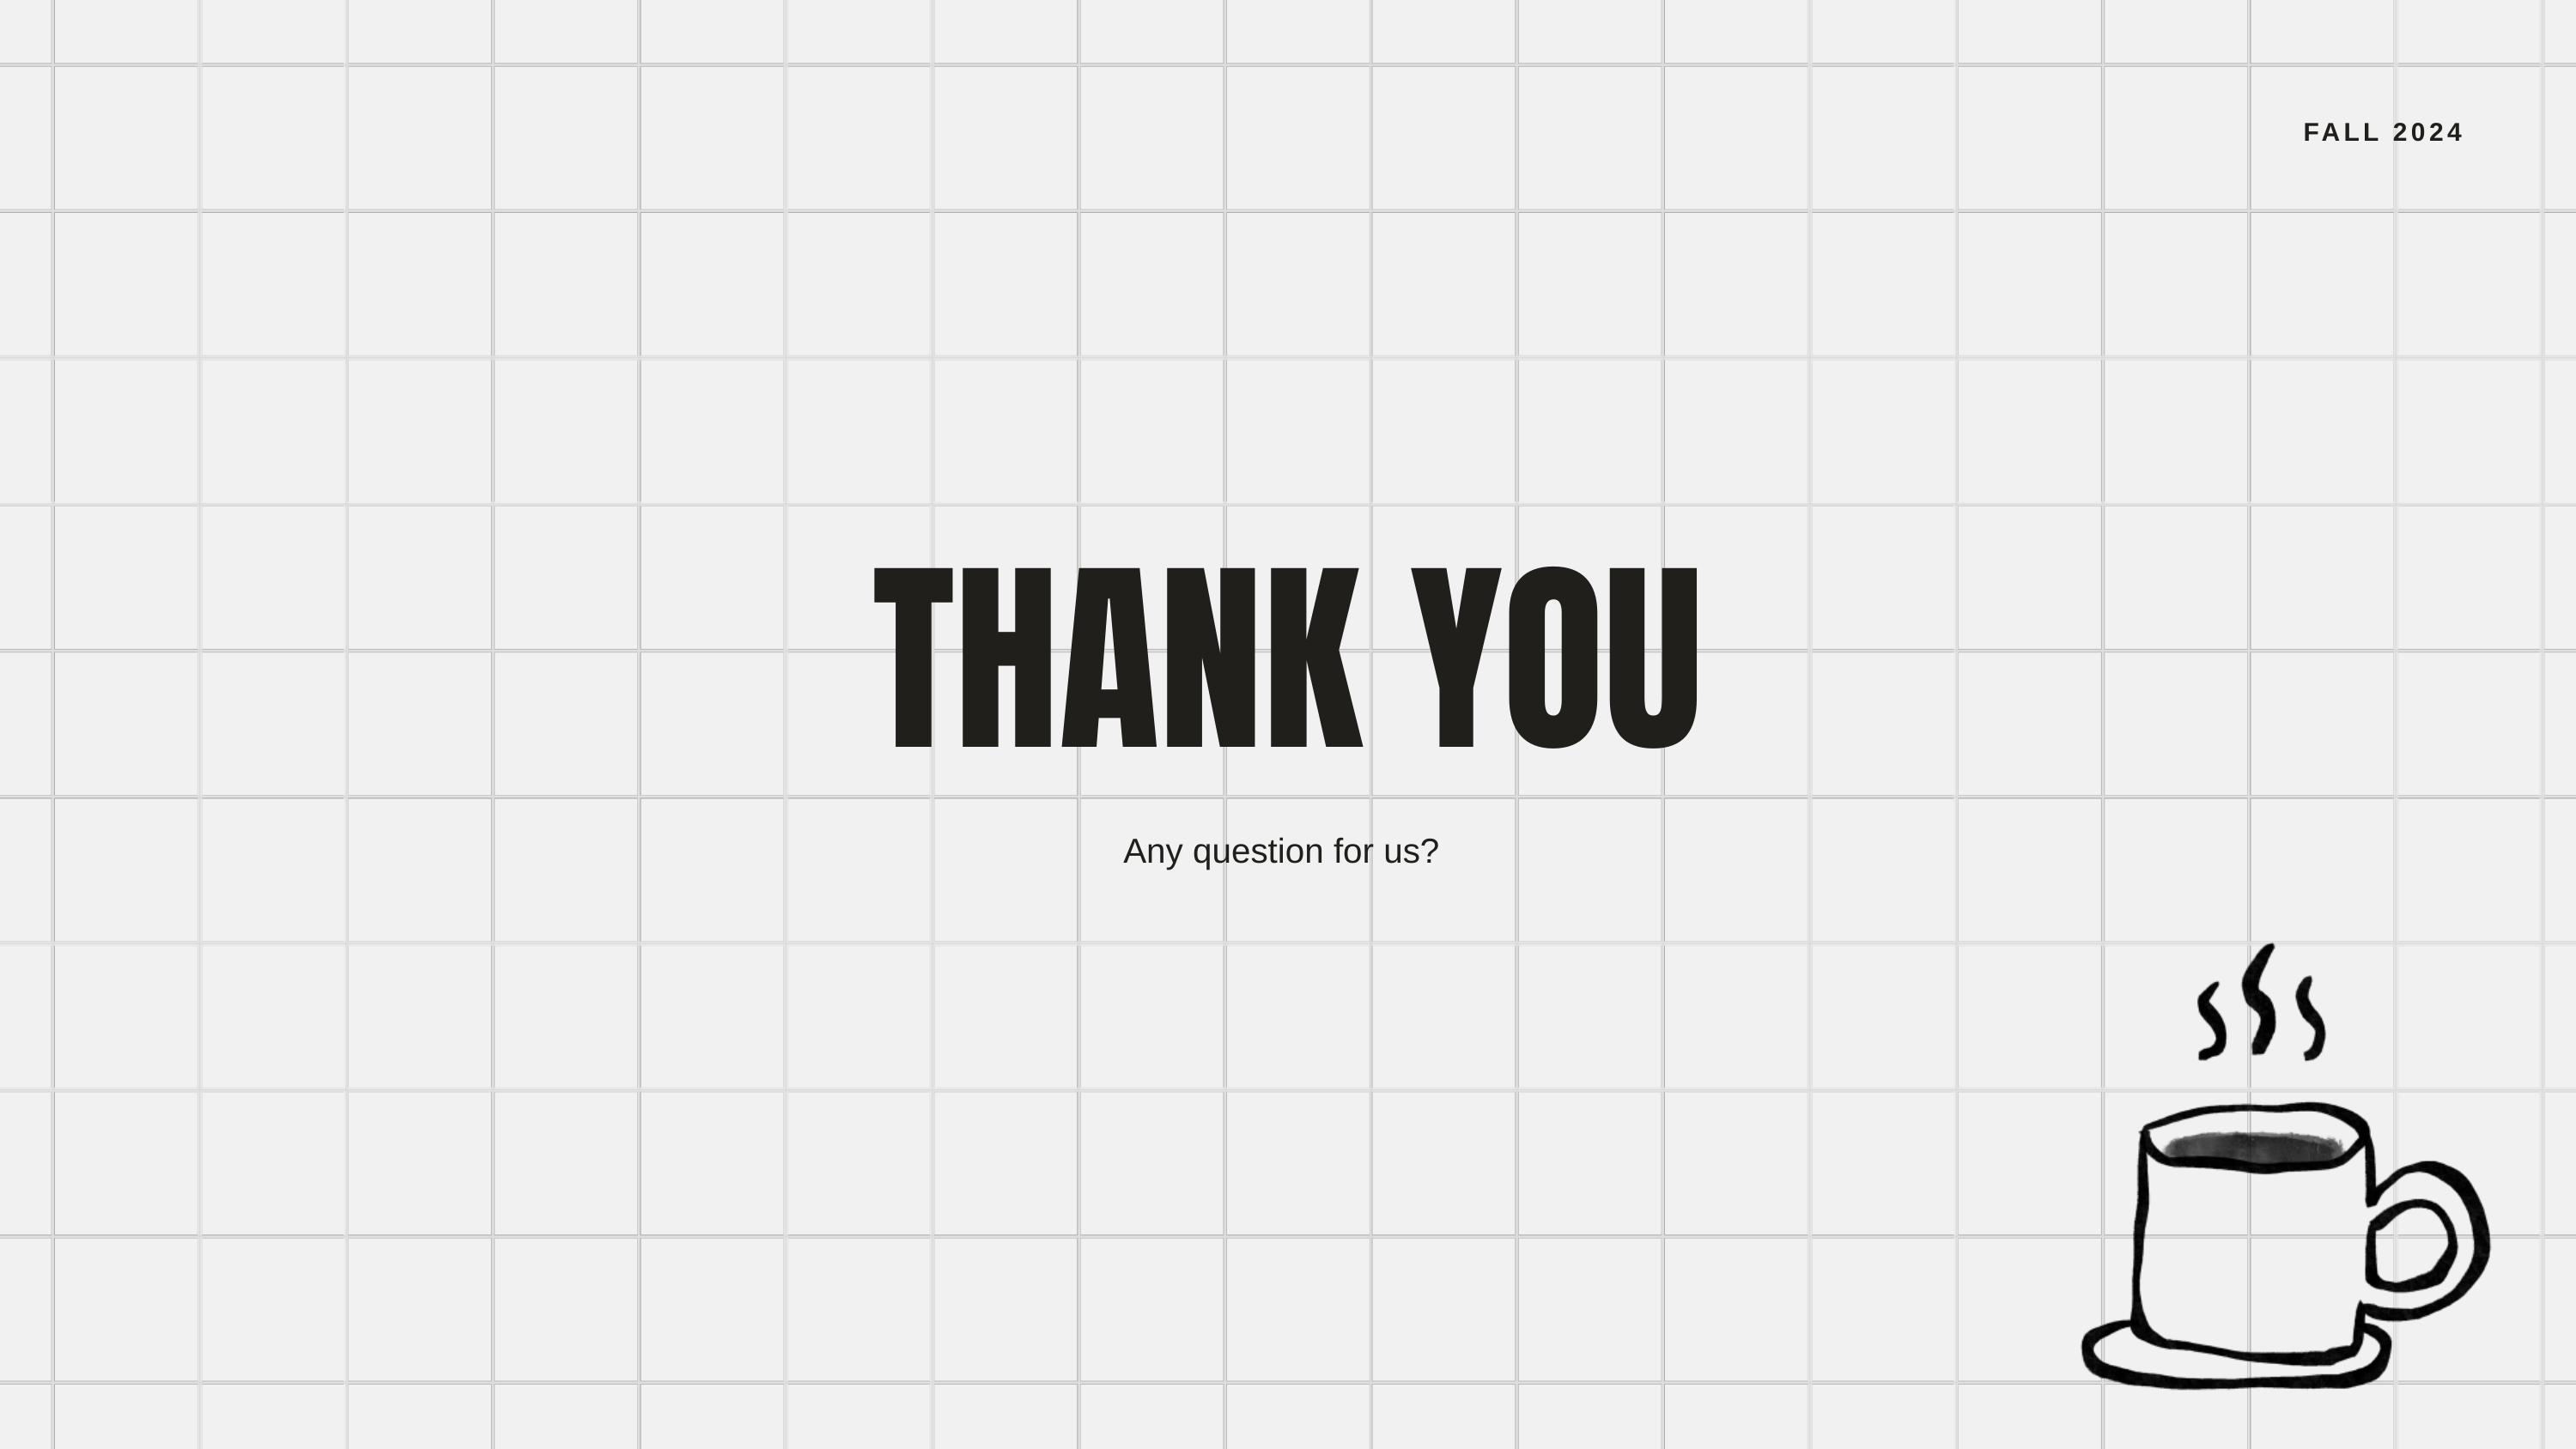

FALL 2024
THANK YOU
Any question for us?